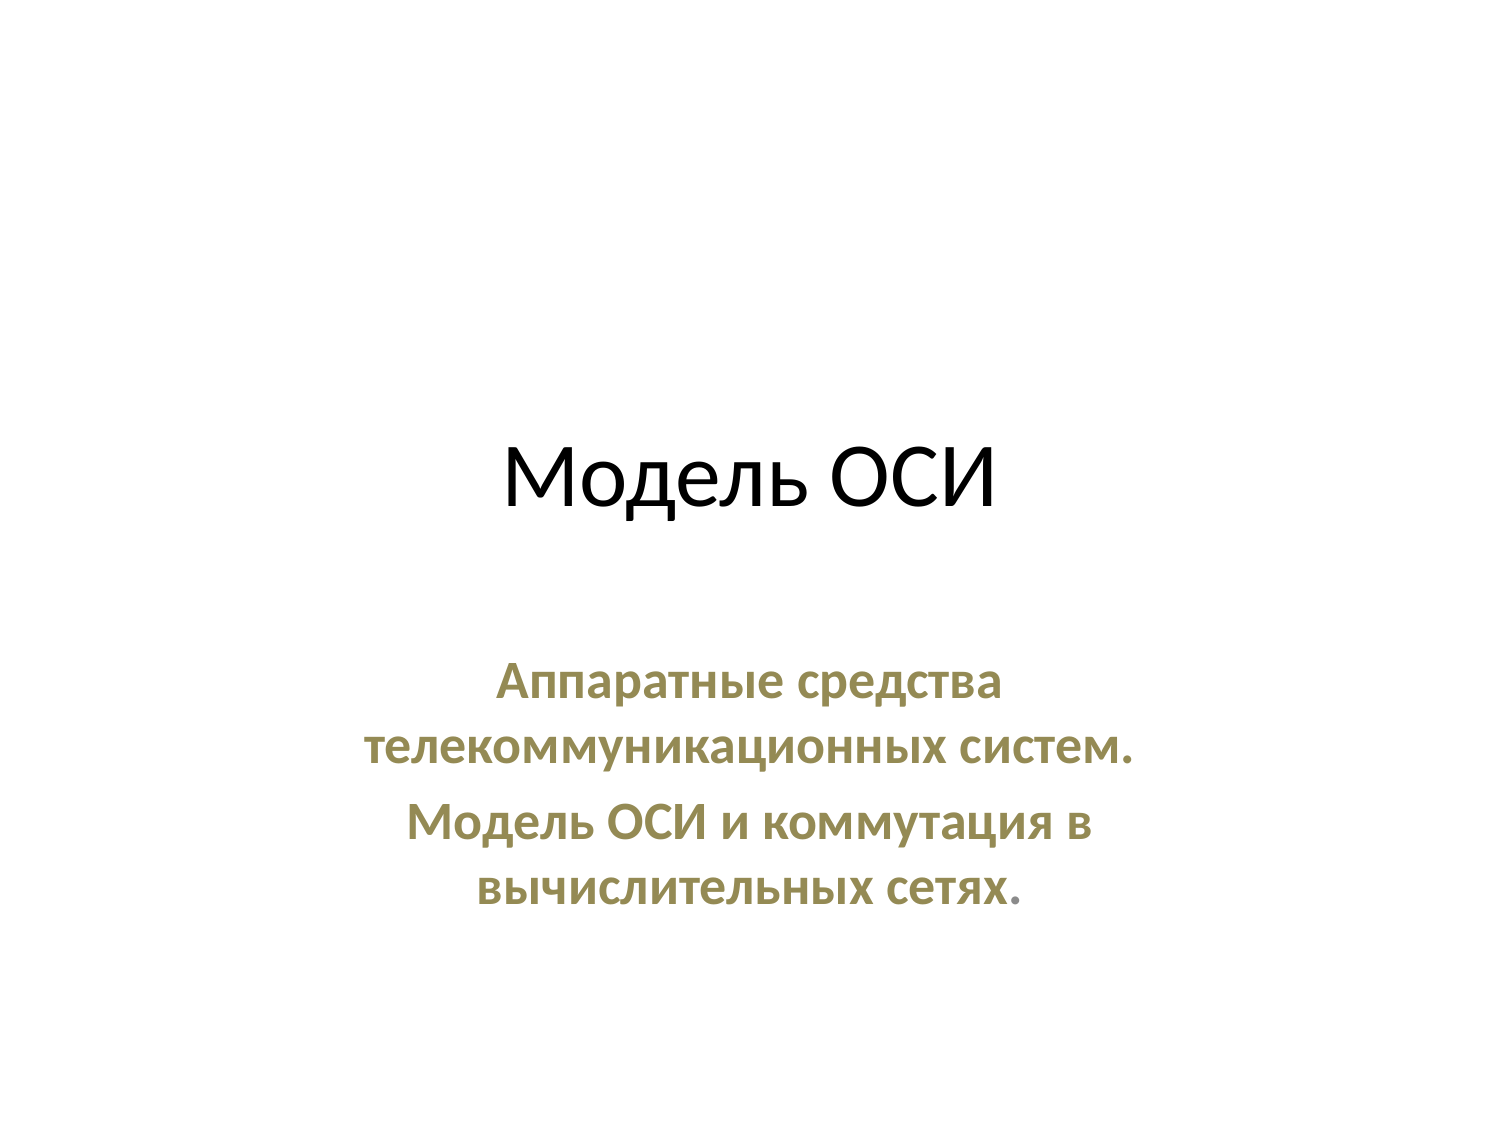

# Модель ОСИ
Аппаратные средства телекоммуникационных систем.
Модель ОСИ и коммутация в вычислительных сетях.